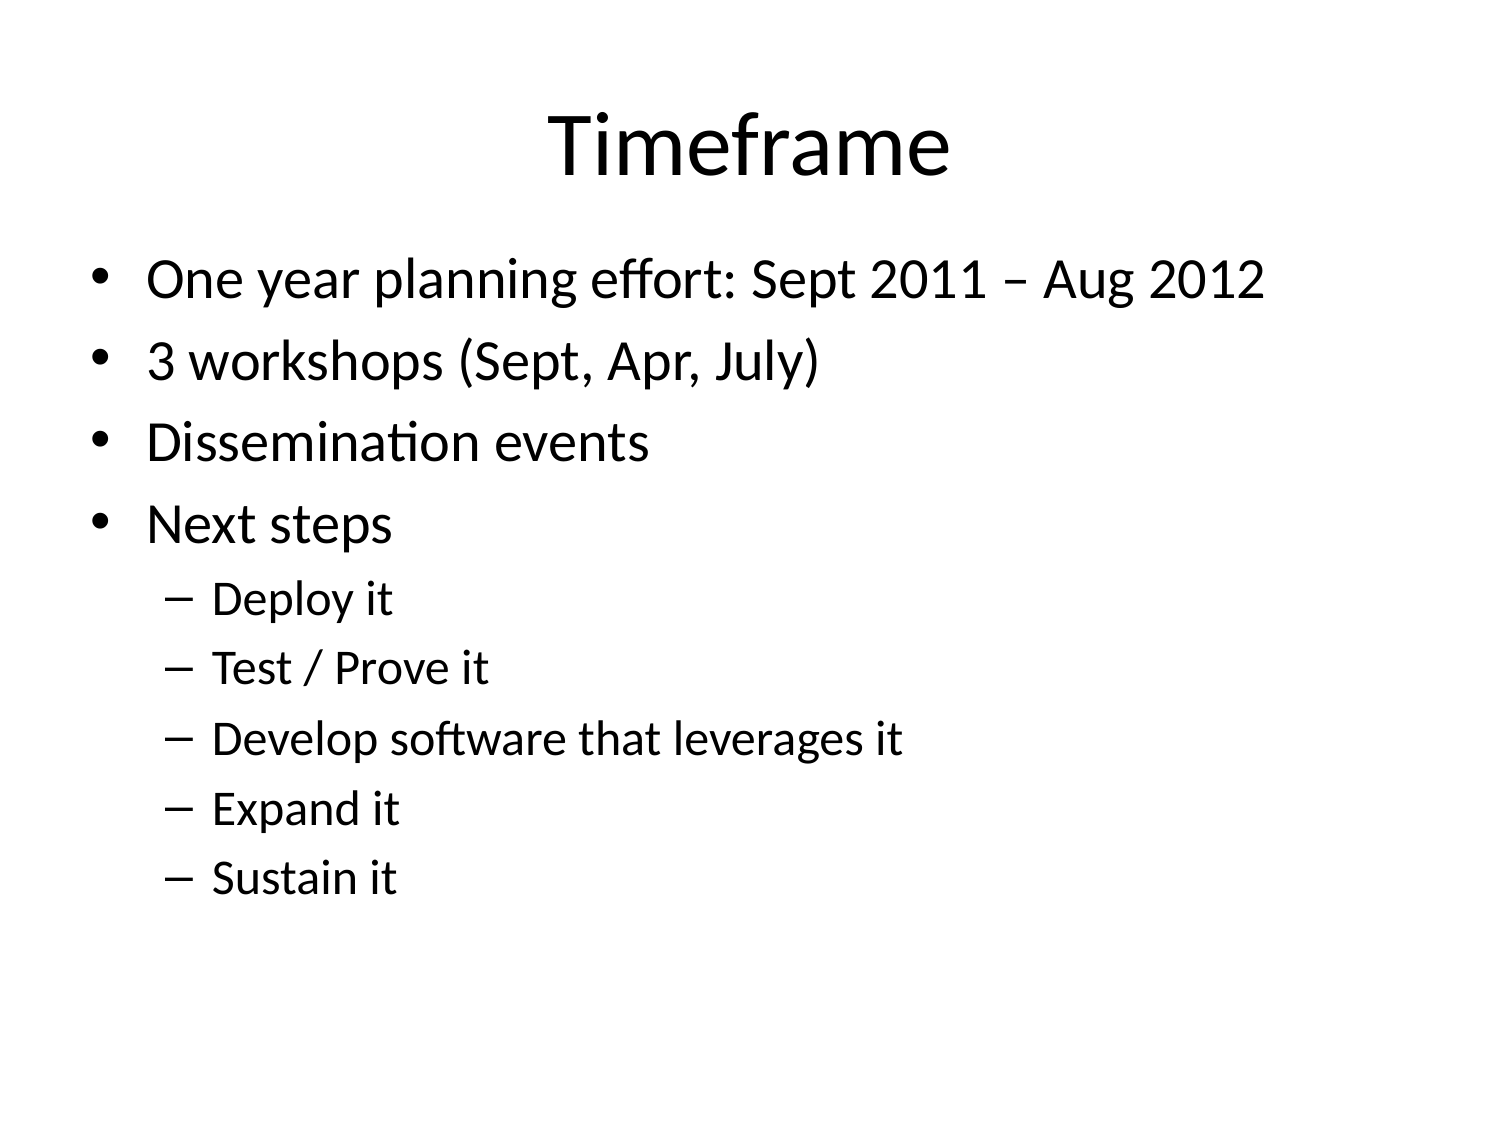

# Timeframe
One year planning effort: Sept 2011 – Aug 2012
3 workshops (Sept, Apr, July)
Dissemination events
Next steps
Deploy it
Test / Prove it
Develop software that leverages it
Expand it
Sustain it